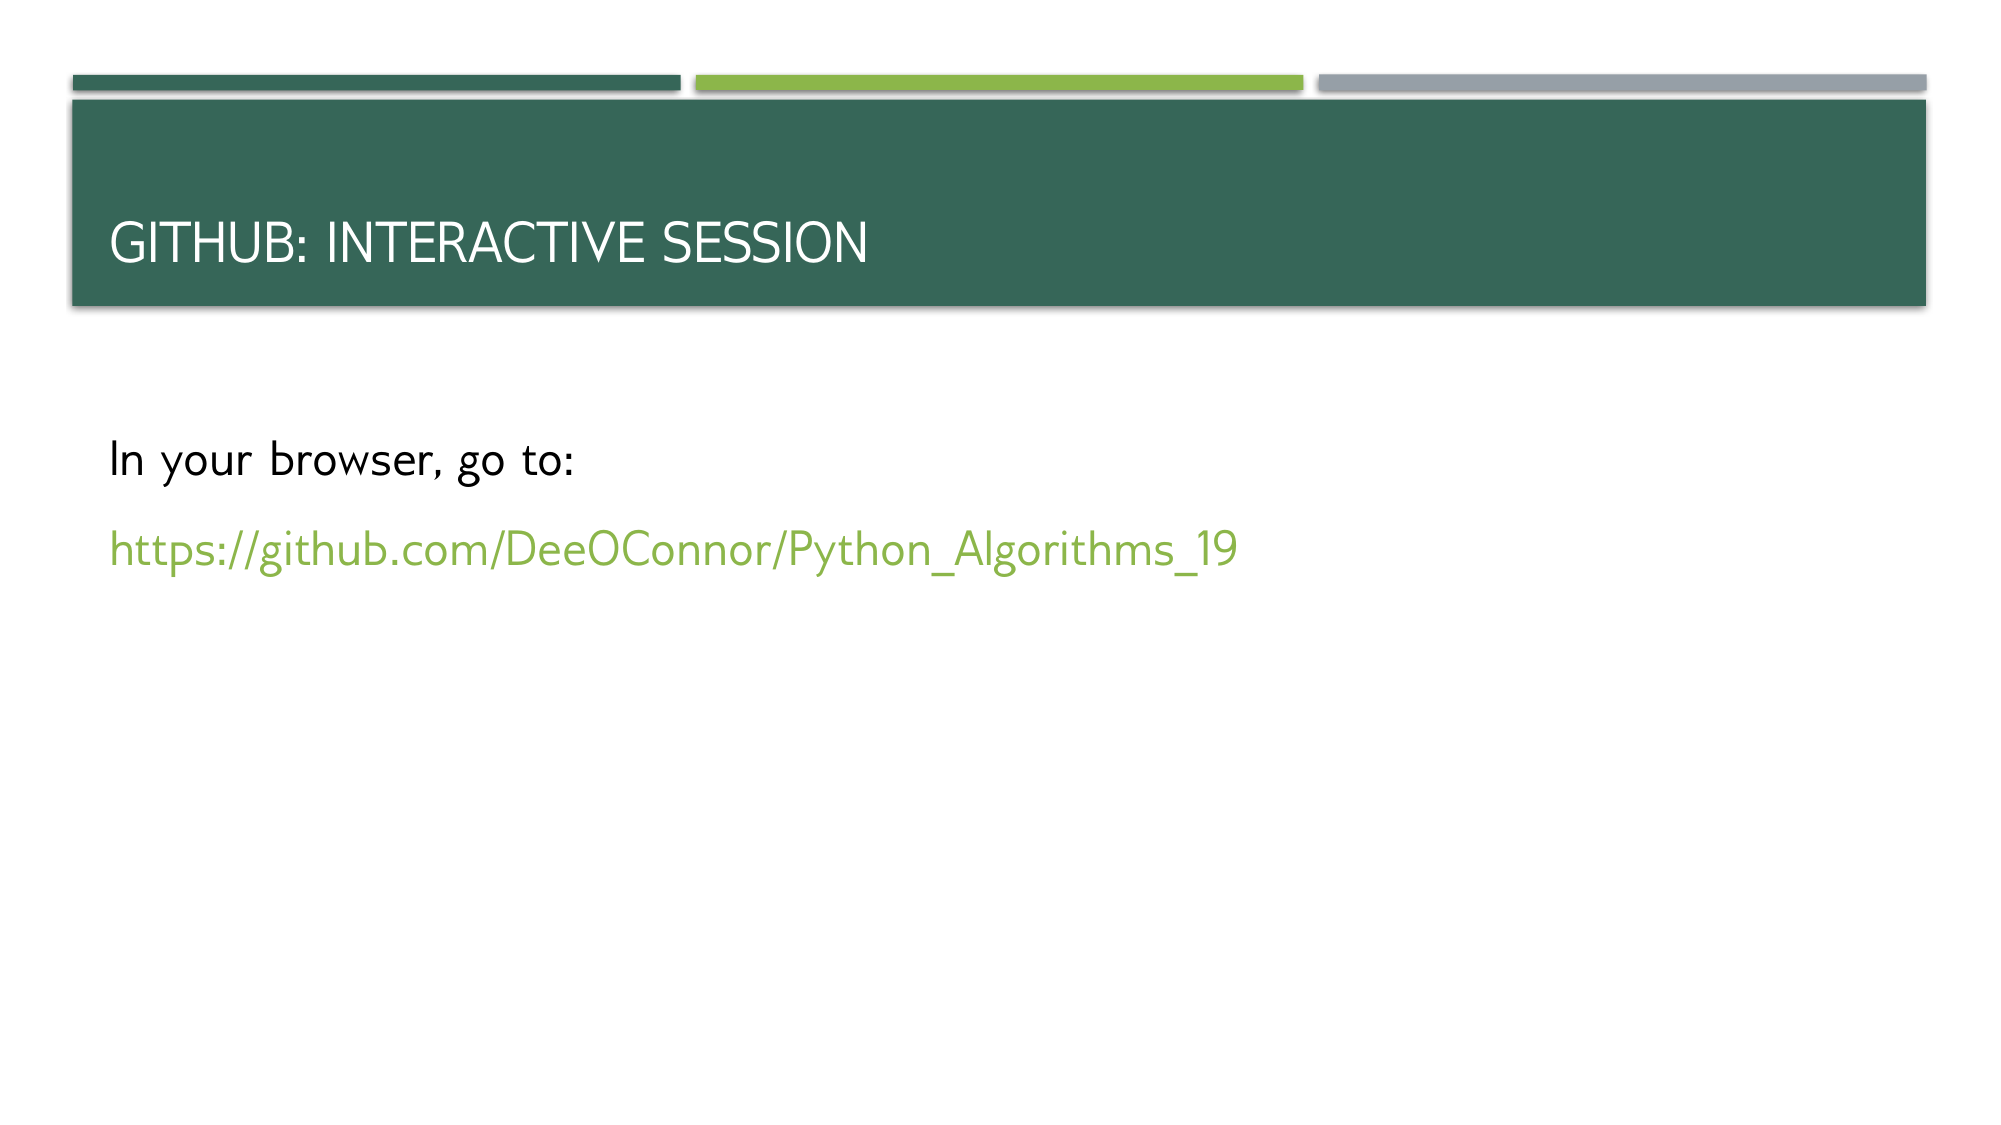

# Github: interactive session
In your browser, go to:
https://github.com/DeeOConnor/Python_Algorithms_19